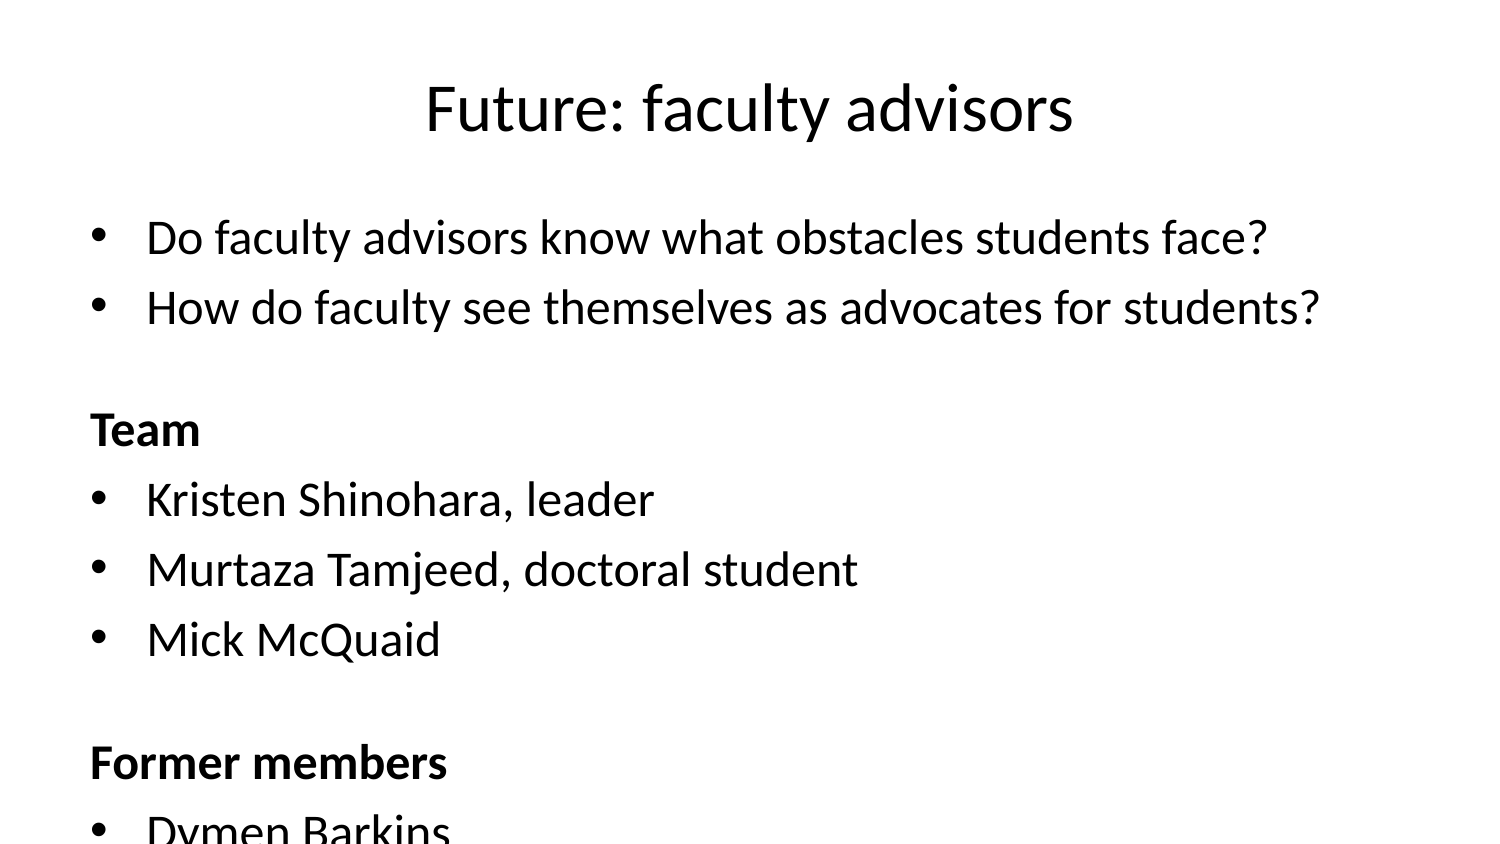

# Future: faculty advisors
Do faculty advisors know what obstacles students face?
How do faculty see themselves as advocates for students?
Team
Kristen Shinohara, leader
Murtaza Tamjeed, doctoral student
Mick McQuaid
Former members
Dymen Barkins
Nayeri Jacobo
Tom Oh